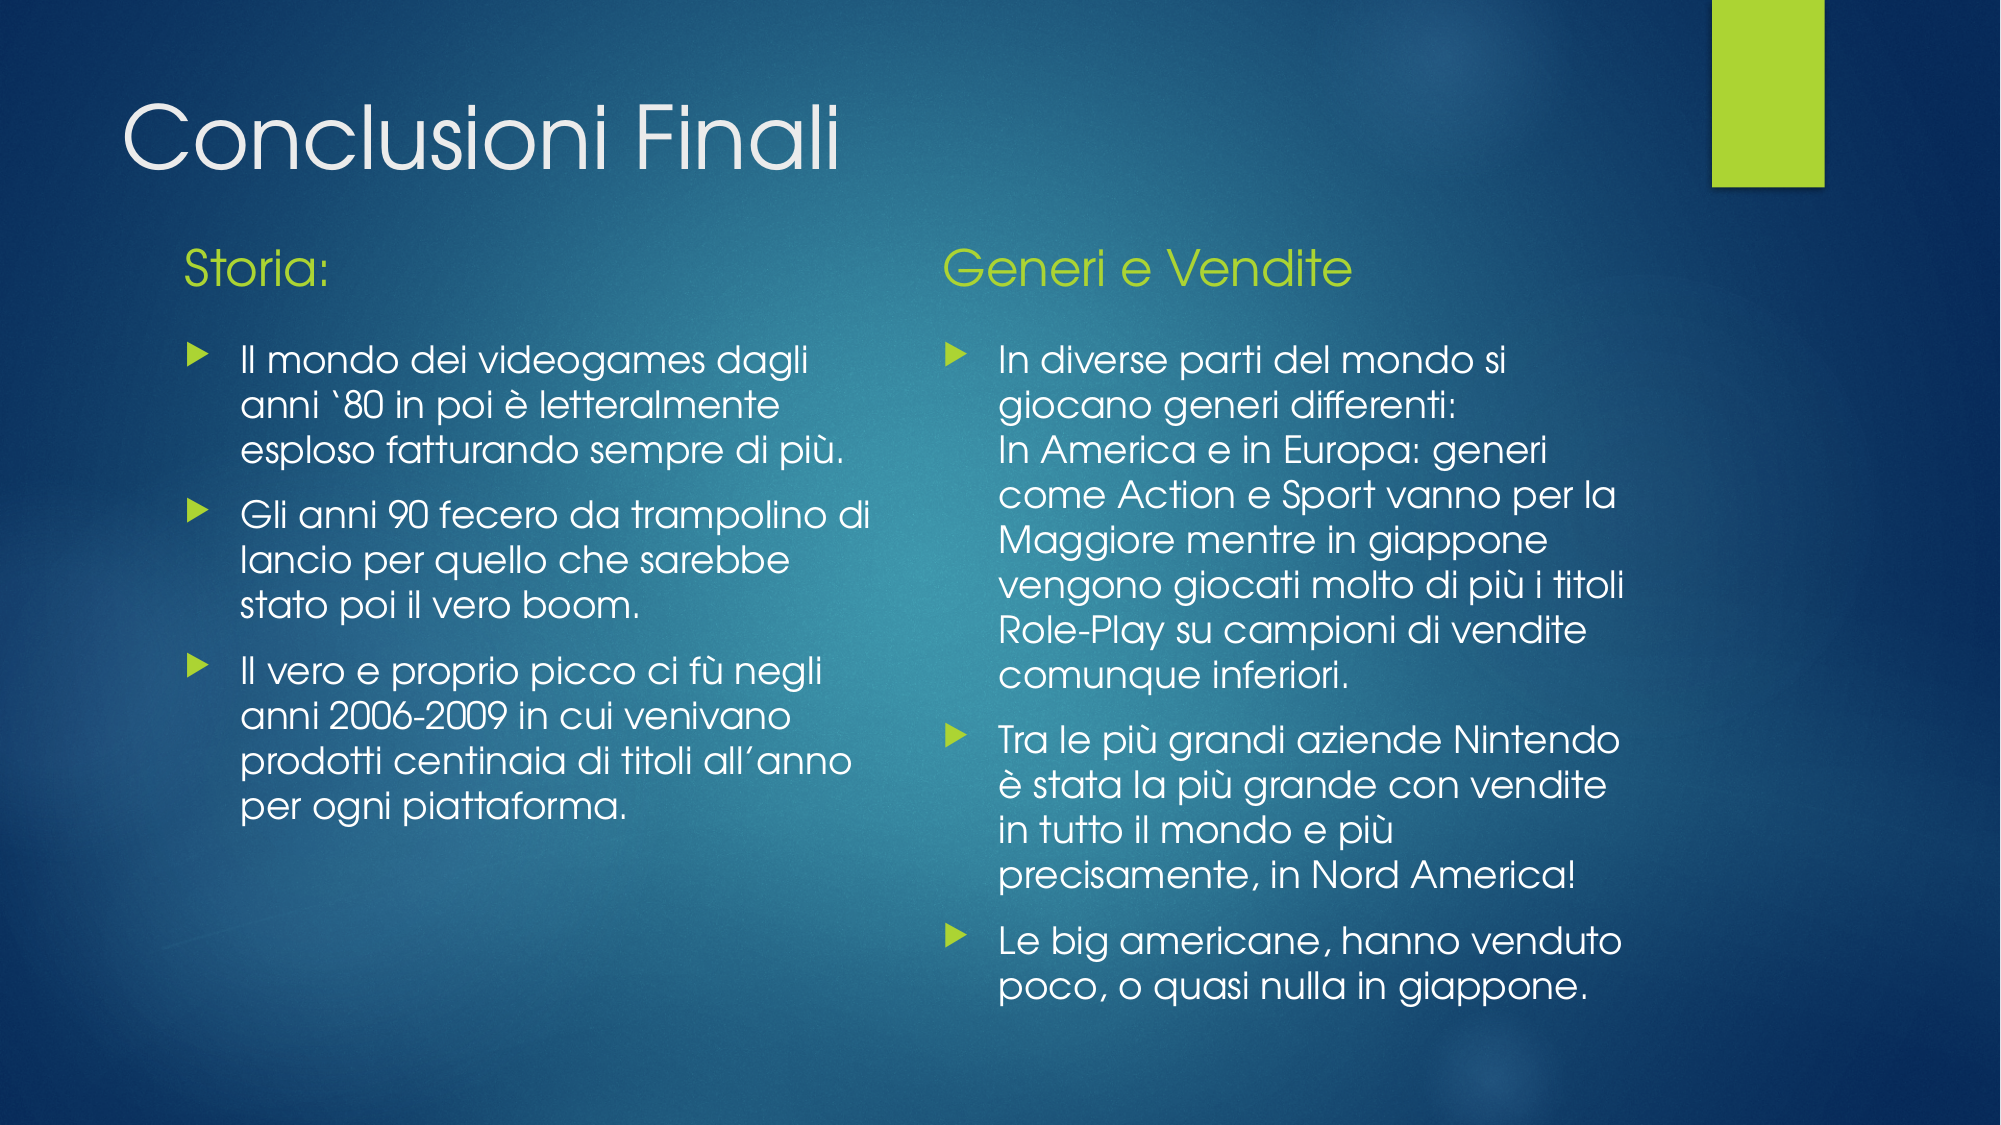

# Conclusioni Finali
Storia:
Generi e Vendite
In diverse parti del mondo si giocano generi differenti:
In America e in Europa: generi come Action e Sport vanno per la Maggiore mentre in giappone vengono giocati molto di più i titoli Role-Play su campioni di vendite comunque inferiori.
Tra le più grandi aziende Nintendo è stata la più grande con vendite in tutto il mondo e più precisamente, in Nord America!
Le big americane, hanno venduto poco, o quasi nulla in giappone.
Il mondo dei videogames dagli anni ‘80 in poi è letteralmente esploso fatturando sempre di più.
Gli anni 90 fecero da trampolino di lancio per quello che sarebbe stato poi il vero boom.
Il vero e proprio picco ci fù negli anni 2006-2009 in cui venivano prodotti centinaia di titoli all’anno per ogni piattaforma.